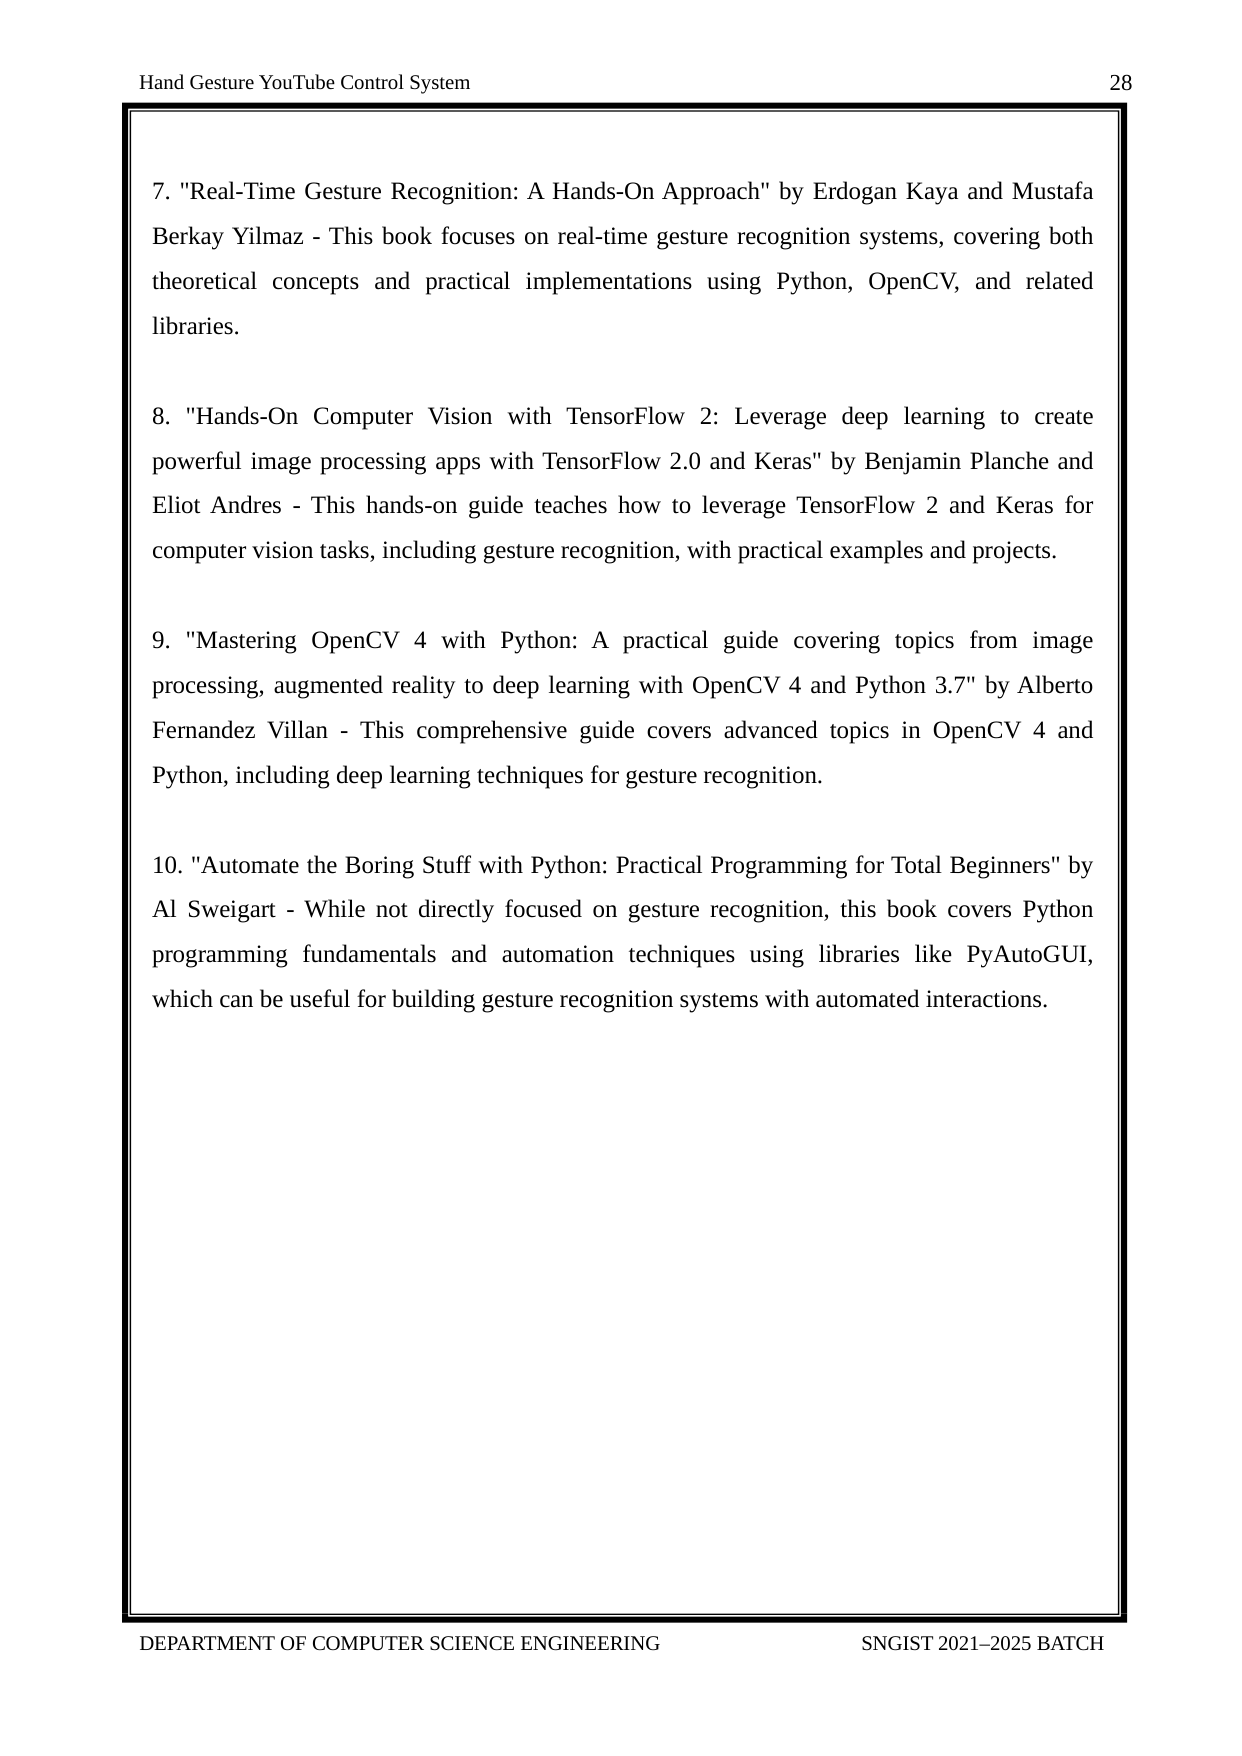

28
Hand Gesture YouTube Control System

7. "Real-Time Gesture Recognition: A Hands-On Approach" by Erdogan Kaya and Mustafa Berkay Yilmaz - This book focuses on real-time gesture recognition systems, covering both theoretical concepts and practical implementations using Python, OpenCV, and related libraries.

8. "Hands-On Computer Vision with TensorFlow 2: Leverage deep learning to create powerful image processing apps with TensorFlow 2.0 and Keras" by Benjamin Planche and Eliot Andres - This hands-on guide teaches how to leverage TensorFlow 2 and Keras for computer vision tasks, including gesture recognition, with practical examples and projects.

9. "Mastering OpenCV 4 with Python: A practical guide covering topics from image processing, augmented reality to deep learning with OpenCV 4 and Python 3.7" by Alberto Fernandez Villan - This comprehensive guide covers advanced topics in OpenCV 4 and Python, including deep learning techniques for gesture recognition.

10. "Automate the Boring Stuff with Python: Practical Programming for Total Beginners" by Al Sweigart - While not directly focused on gesture recognition, this book covers Python programming fundamentals and automation techniques using libraries like PyAutoGUI, which can be useful for building gesture recognition systems with automated interactions.

DEPARTMENT OF COMPUTER SCIENCE ENGINEERING
SNGIST 2021–2025 BATCH